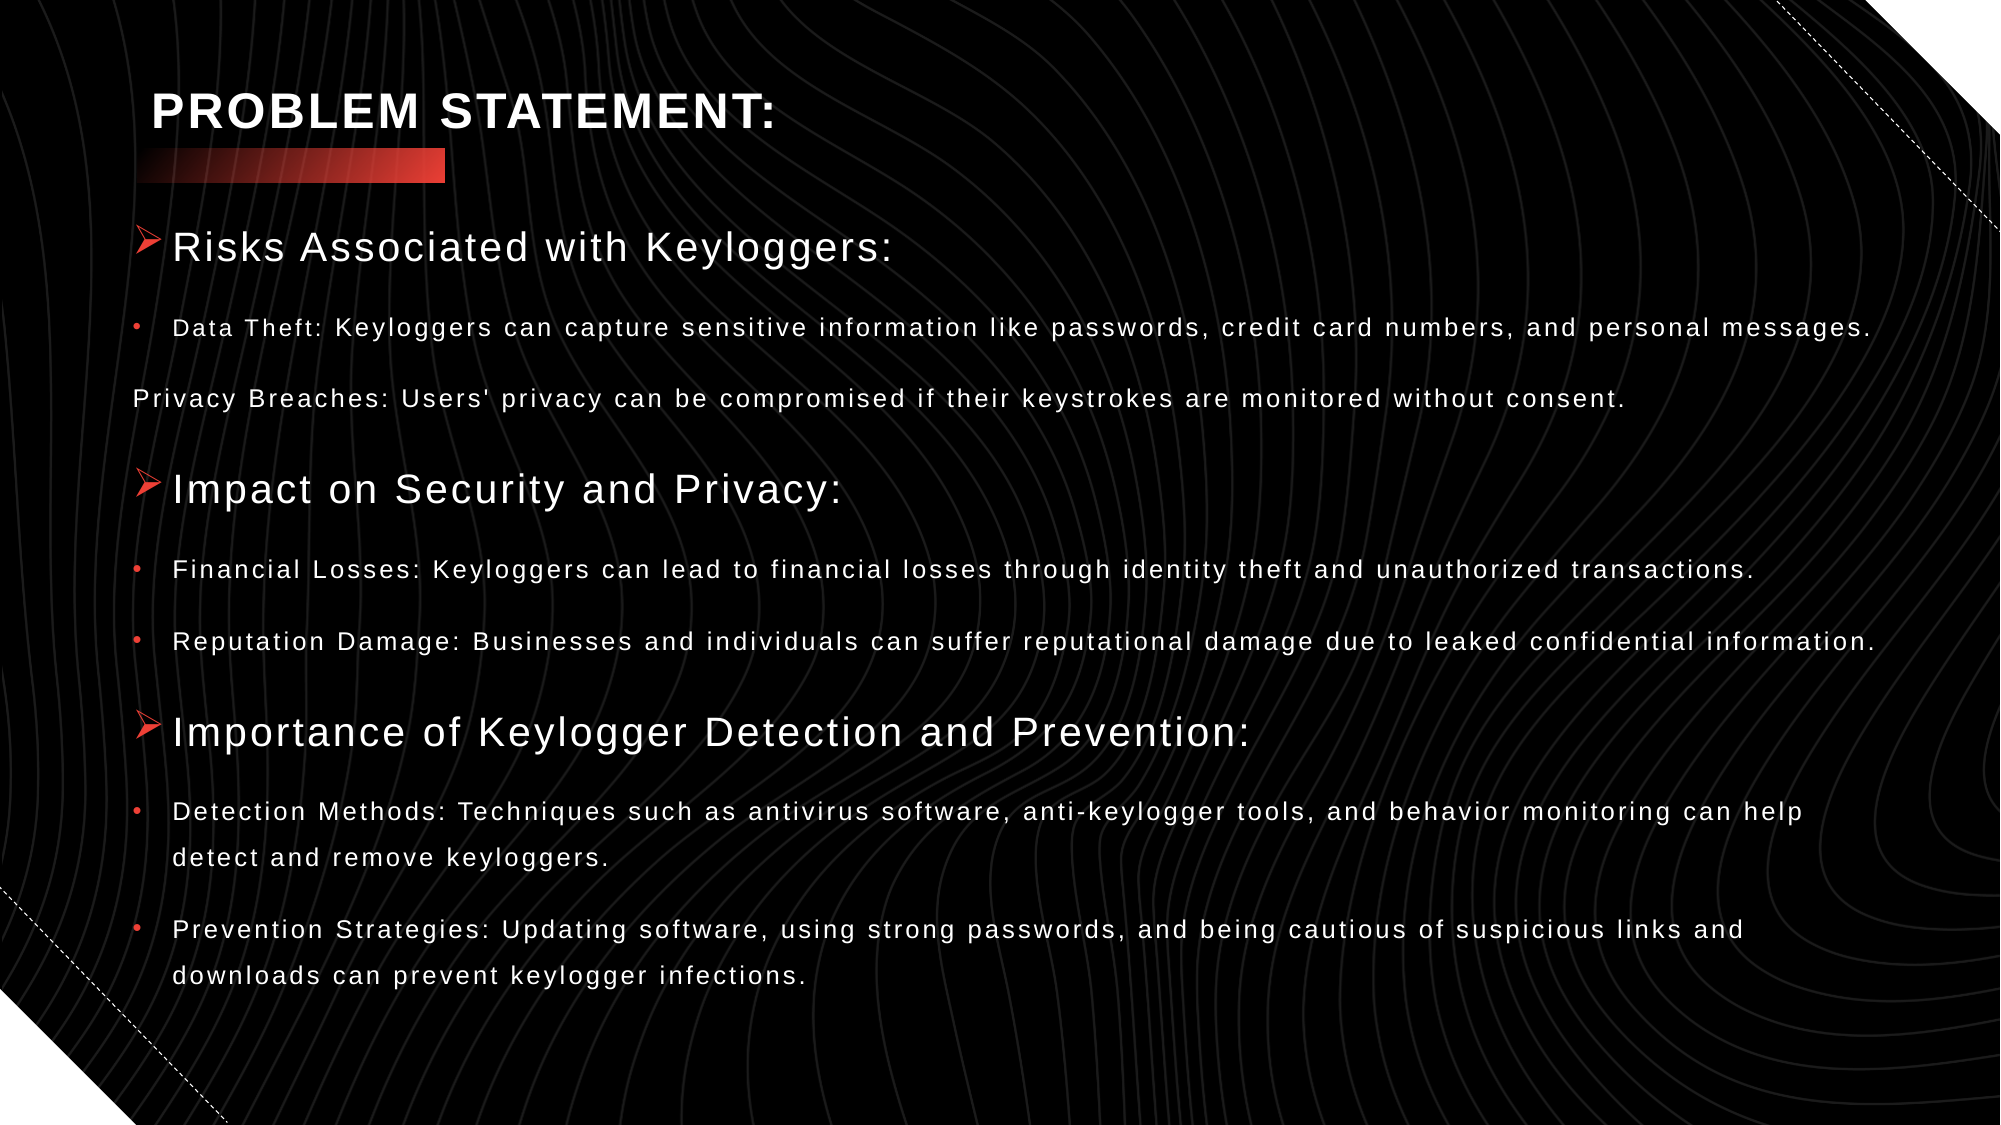

# PROBLEM STATEMENT:
Risks Associated with Keyloggers:
Data Theft: Keyloggers can capture sensitive information like passwords, credit card numbers, and personal messages.
Privacy Breaches: Users' privacy can be compromised if their keystrokes are monitored without consent.
Impact on Security and Privacy:
Financial Losses: Keyloggers can lead to financial losses through identity theft and unauthorized transactions.
Reputation Damage: Businesses and individuals can suffer reputational damage due to leaked confidential information.
Importance of Keylogger Detection and Prevention:
Detection Methods: Techniques such as antivirus software, anti-keylogger tools, and behavior monitoring can help detect and remove keyloggers.
Prevention Strategies: Updating software, using strong passwords, and being cautious of suspicious links and downloads can prevent keylogger infections.